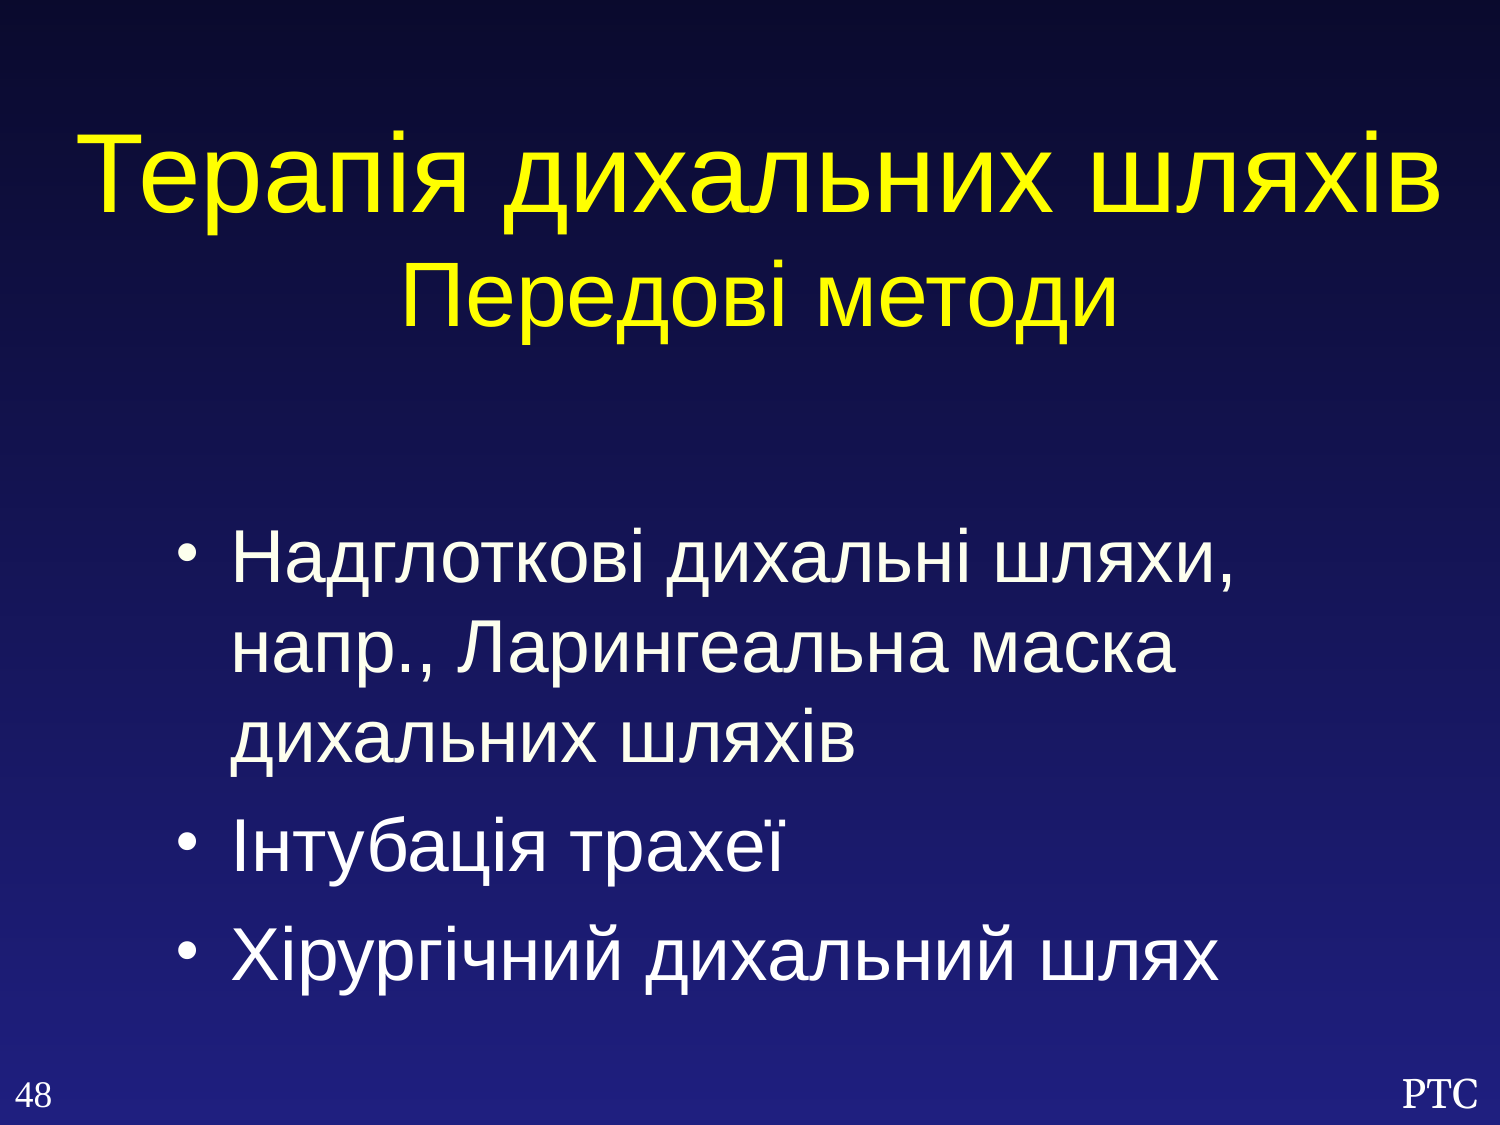

Терапія дихальних шляхів
Передові методи
Надглоткові дихальні шляхи, напр., Ларингеальна маска дихальних шляхів
Інтубація трахеї
Хірургічний дихальний шлях

48